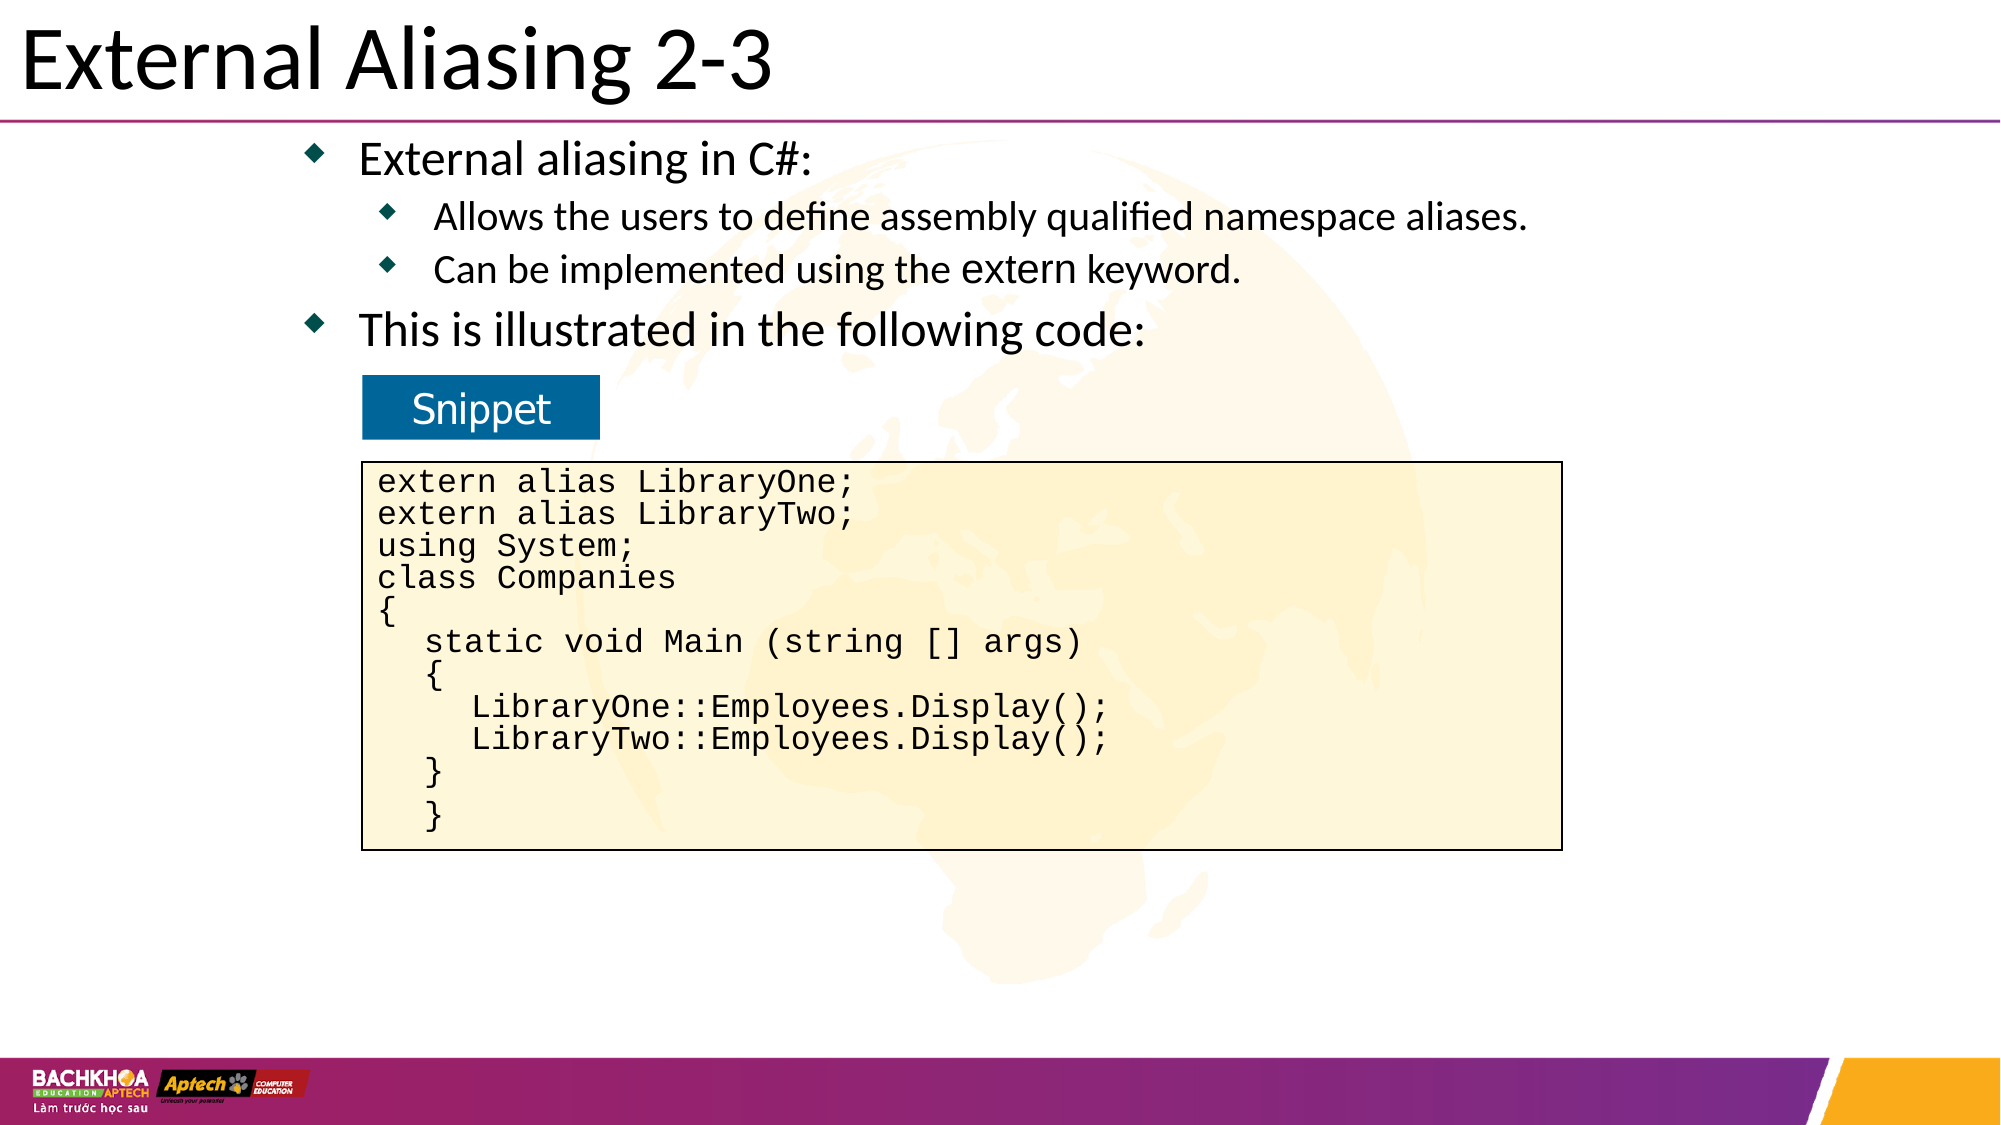

# External Aliasing 2-3

External aliasing in C#:
Allows the users to define assembly qualified namespace aliases.
Can be implemented using the extern keyword.
This is illustrated in the following code:
Snippet
extern alias LibraryOne;
extern alias LibraryTwo;
using System;
class Companies
{
static void Main (string [] args)
{
LibraryOne::Employees.Display();
LibraryTwo::Employees.Display();
}
}